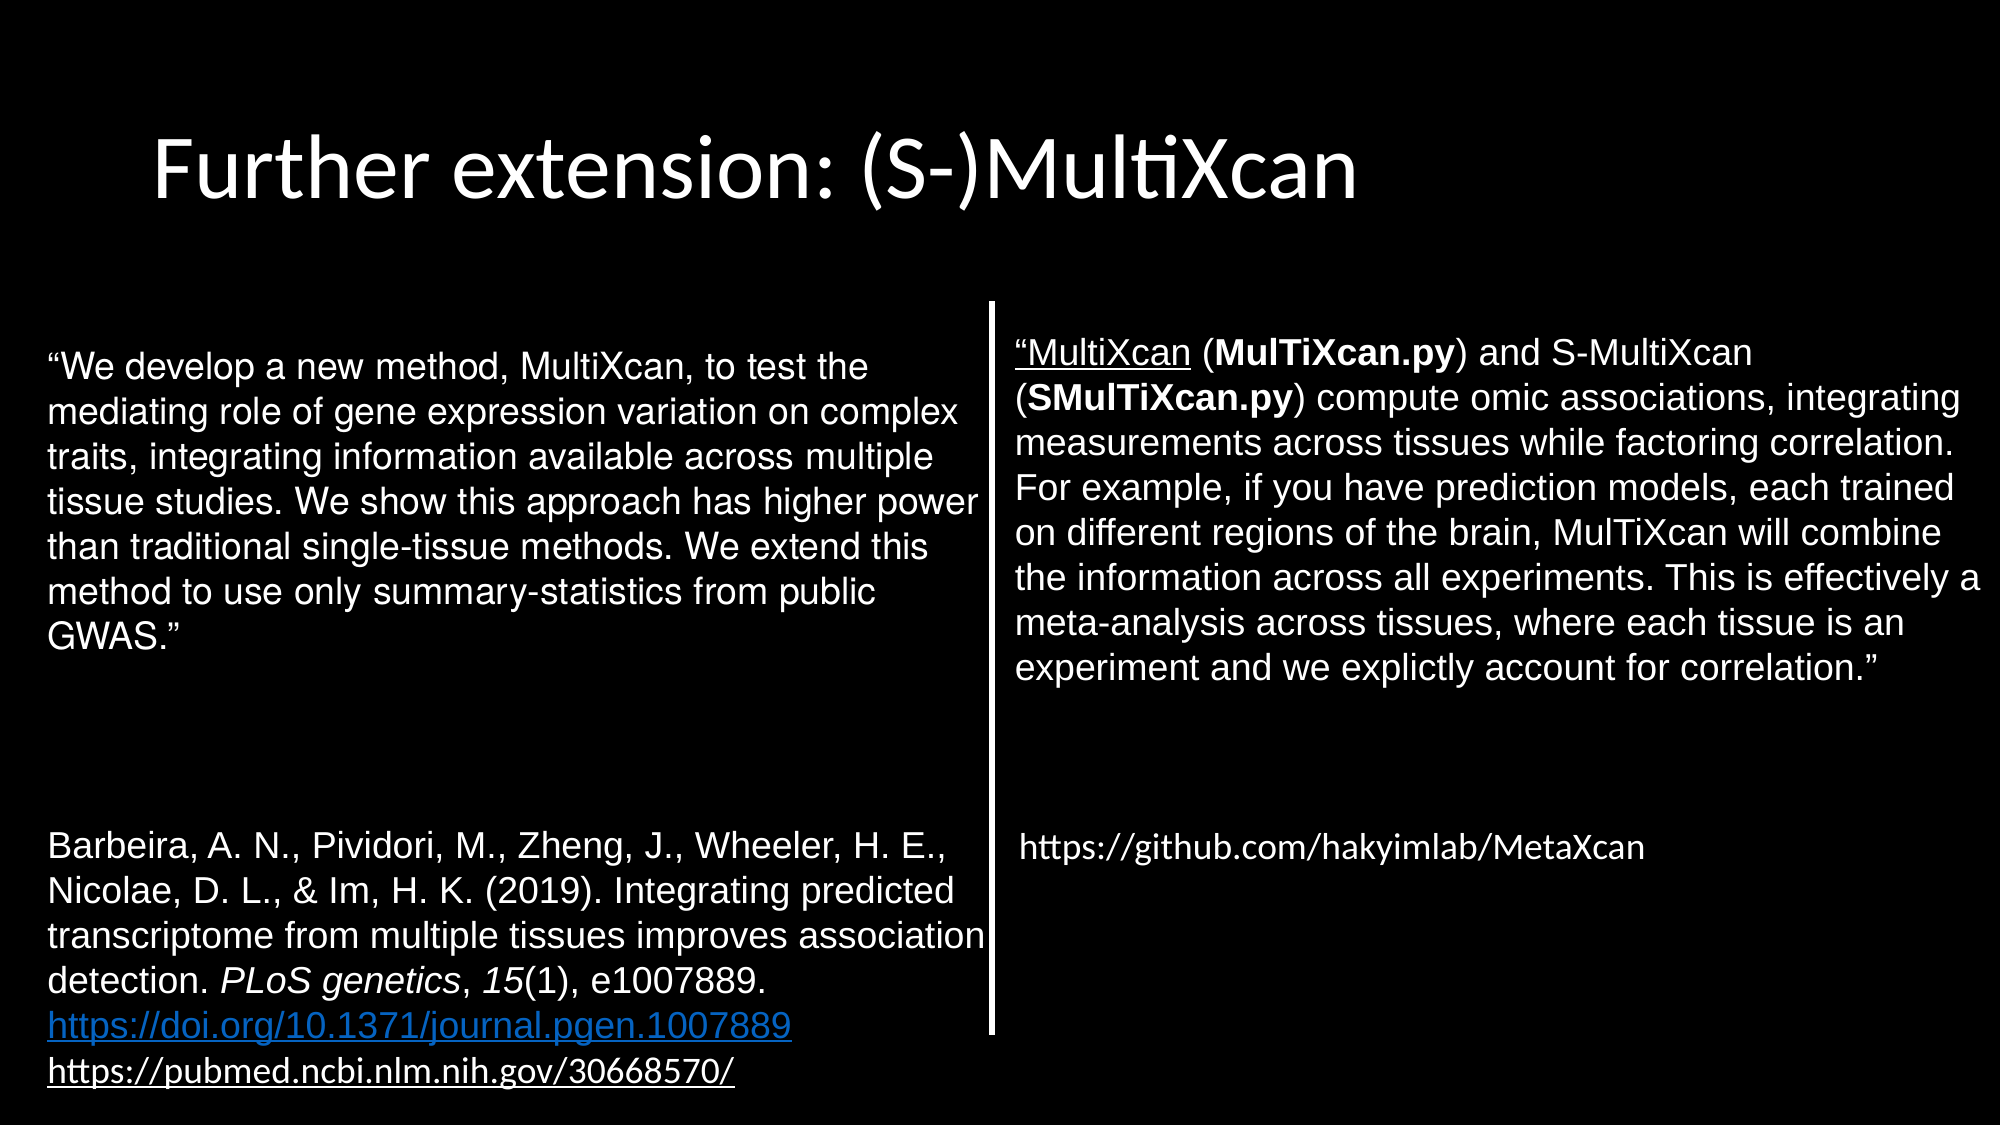

# Further extension: (S-)MultiXcan
“MultiXcan (MulTiXcan.py) and S-MultiXcan (SMulTiXcan.py) compute omic associations, integrating measurements across tissues while factoring correlation. For example, if you have prediction models, each trained on different regions of the brain, MulTiXcan will combine the information across all experiments. This is effectively a meta-analysis across tissues, where each tissue is an experiment and we explictly account for correlation.”
“We develop a new method, MultiXcan, to test the mediating role of gene expression variation on complex traits, integrating information available across multiple tissue studies. We show this approach has higher power than traditional single-tissue methods. We extend this method to use only summary-statistics from public GWAS.”
Barbeira, A. N., Pividori, M., Zheng, J., Wheeler, H. E., Nicolae, D. L., & Im, H. K. (2019). Integrating predicted transcriptome from multiple tissues improves association detection. PLoS genetics, 15(1), e1007889. https://doi.org/10.1371/journal.pgen.1007889
https://pubmed.ncbi.nlm.nih.gov/30668570/
https://github.com/hakyimlab/MetaXcan